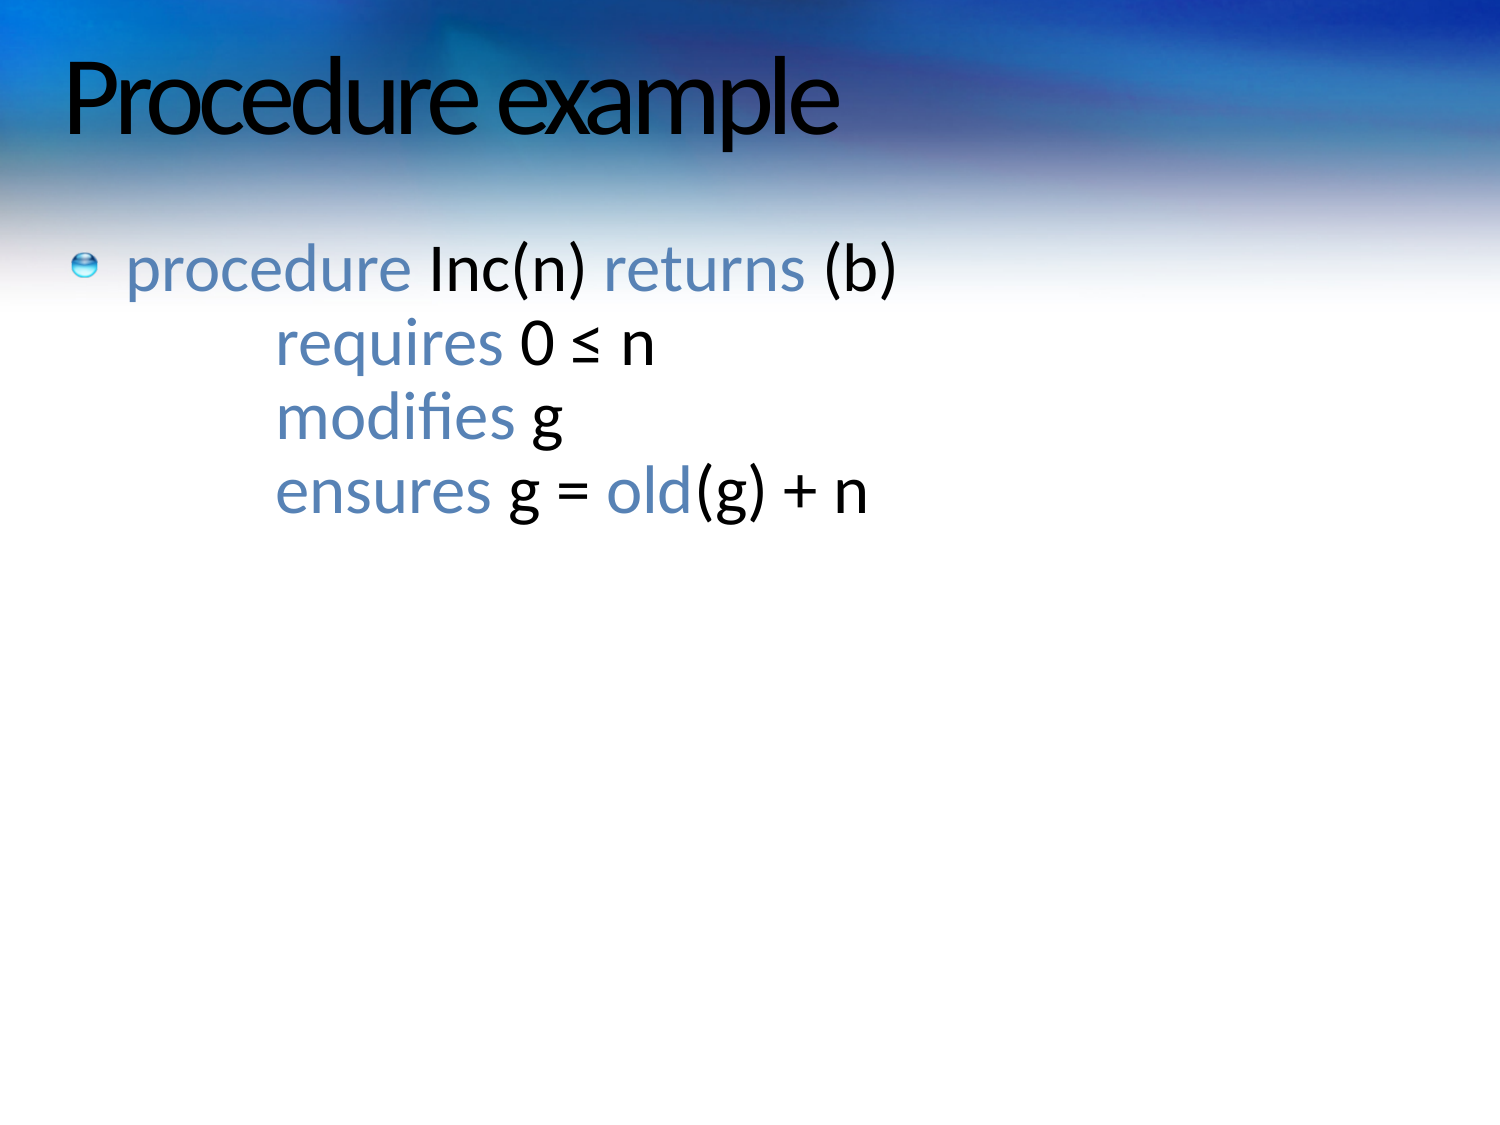

# Procedure example
procedure Inc(n) returns (b)
	requires 0 ≤ n
	modifies g
	ensures g = old(g) + n